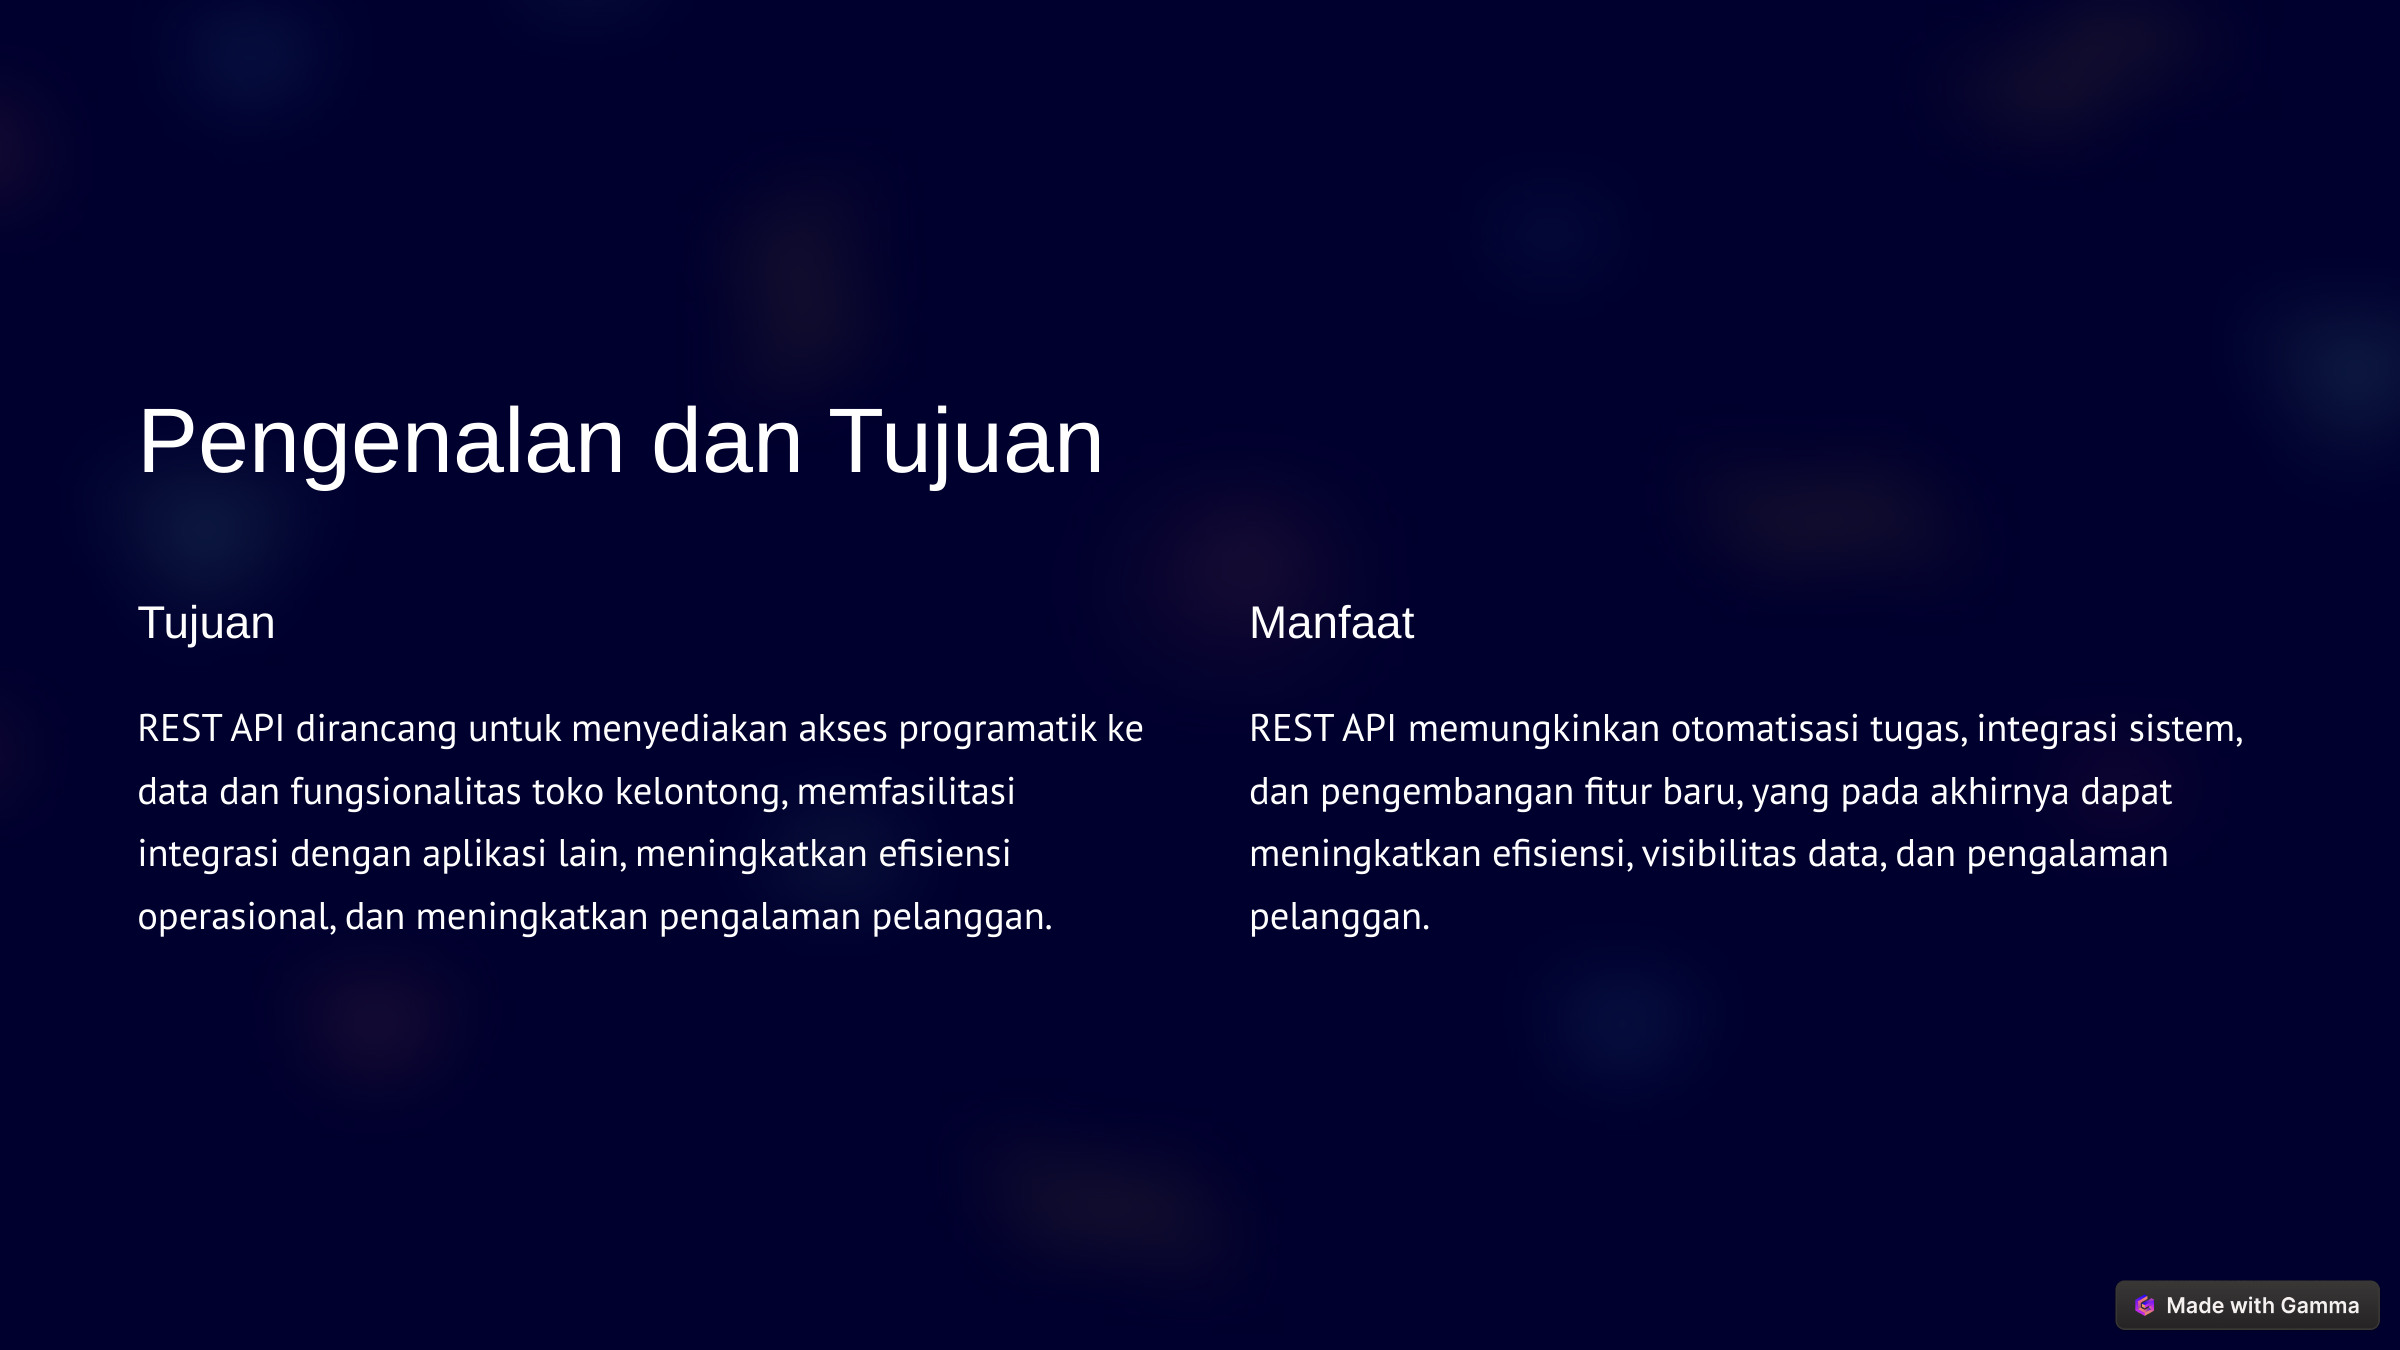

Pengenalan dan Tujuan
Tujuan
Manfaat
REST API dirancang untuk menyediakan akses programatik ke data dan fungsionalitas toko kelontong, memfasilitasi integrasi dengan aplikasi lain, meningkatkan efisiensi operasional, dan meningkatkan pengalaman pelanggan.
REST API memungkinkan otomatisasi tugas, integrasi sistem, dan pengembangan fitur baru, yang pada akhirnya dapat meningkatkan efisiensi, visibilitas data, dan pengalaman pelanggan.